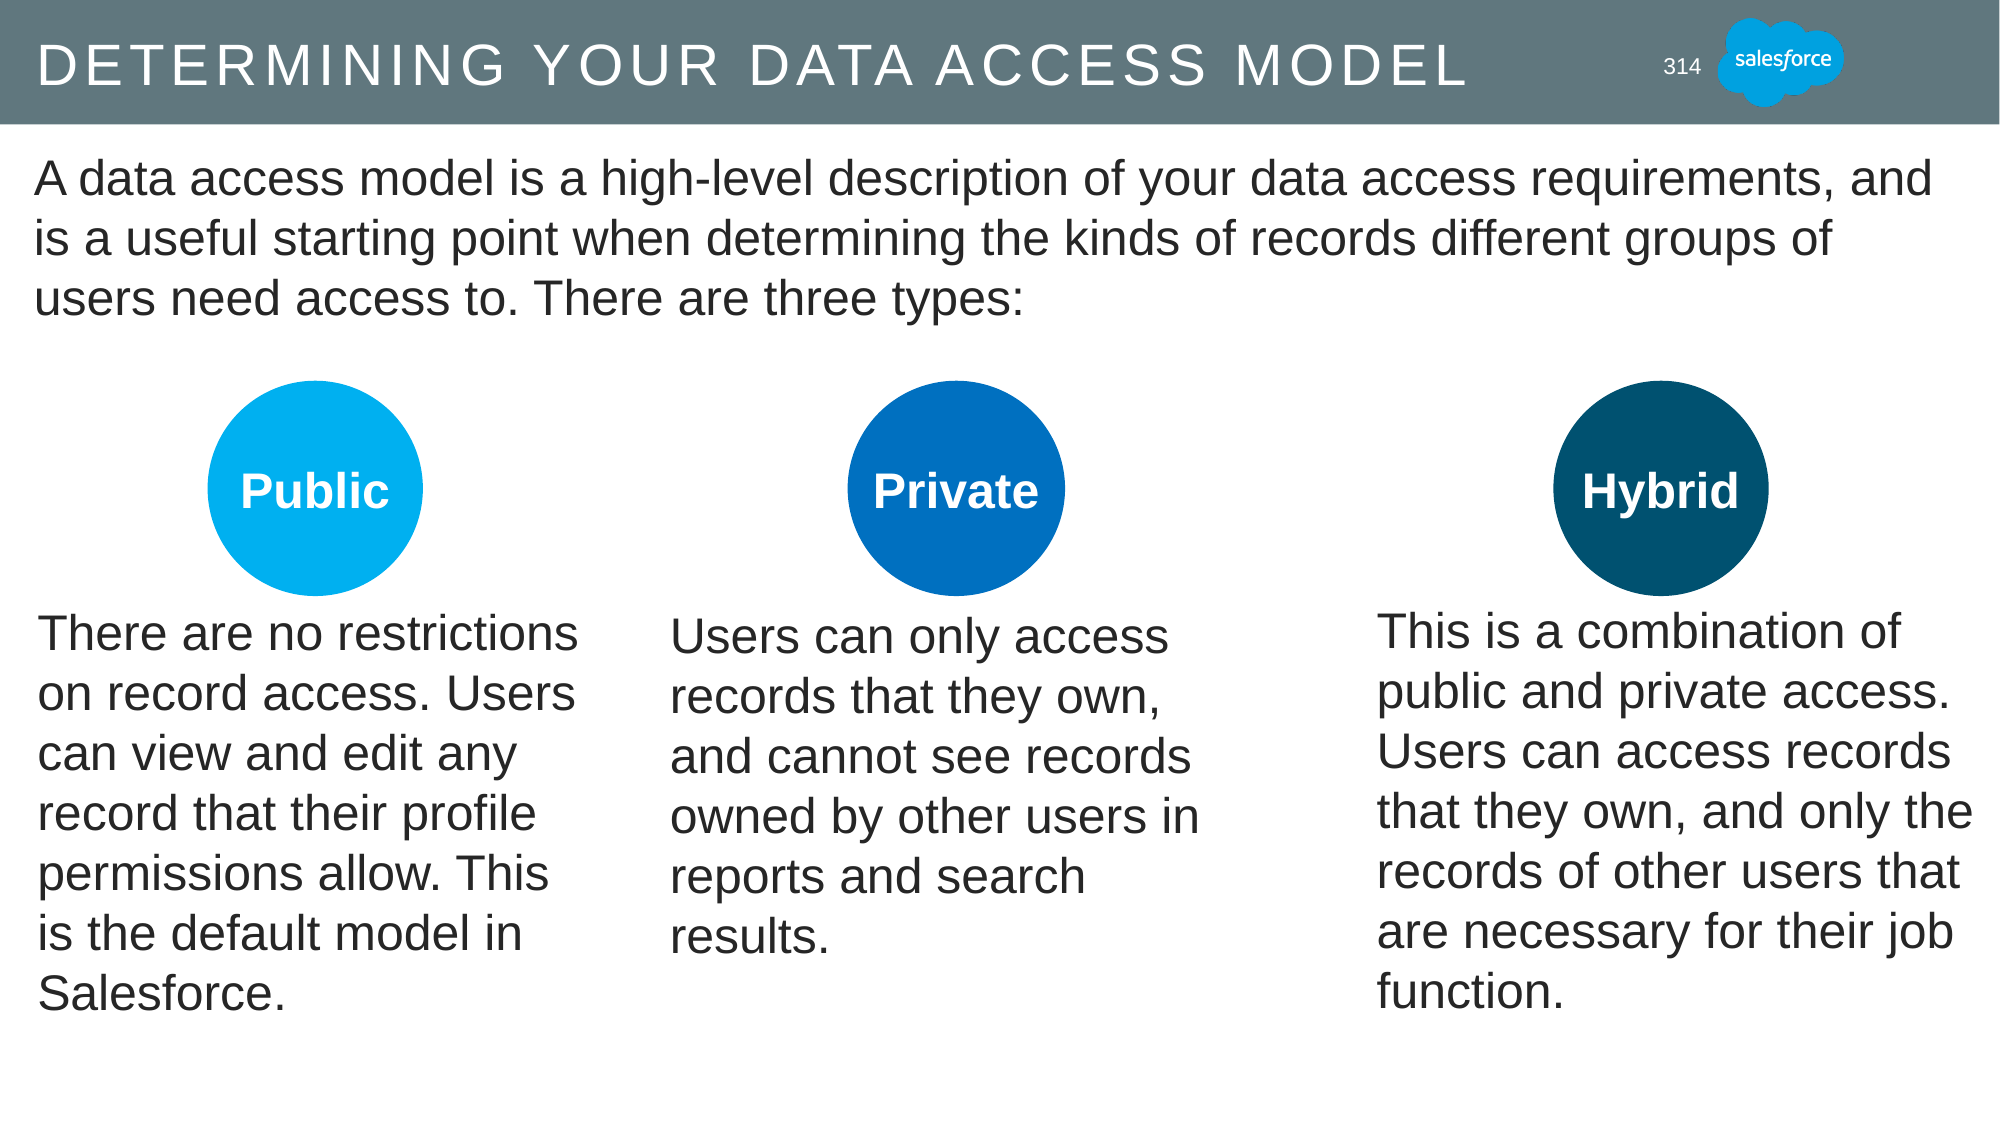

# Determining Your Data Access Model
314
A data access model is a high-level description of your data access requirements, and is a useful starting point when determining the kinds of records different groups of users need access to. There are three types:
Public
Private
Hybrid
This is a combination of public and private access. Users can access records that they own, and only the records of other users that are necessary for their job function.
There are no restrictions on record access. Users can view and edit any record that their profile permissions allow. This
is the default model in Salesforce.
Users can only access records that they own, and cannot see records owned by other users in reports and search results.